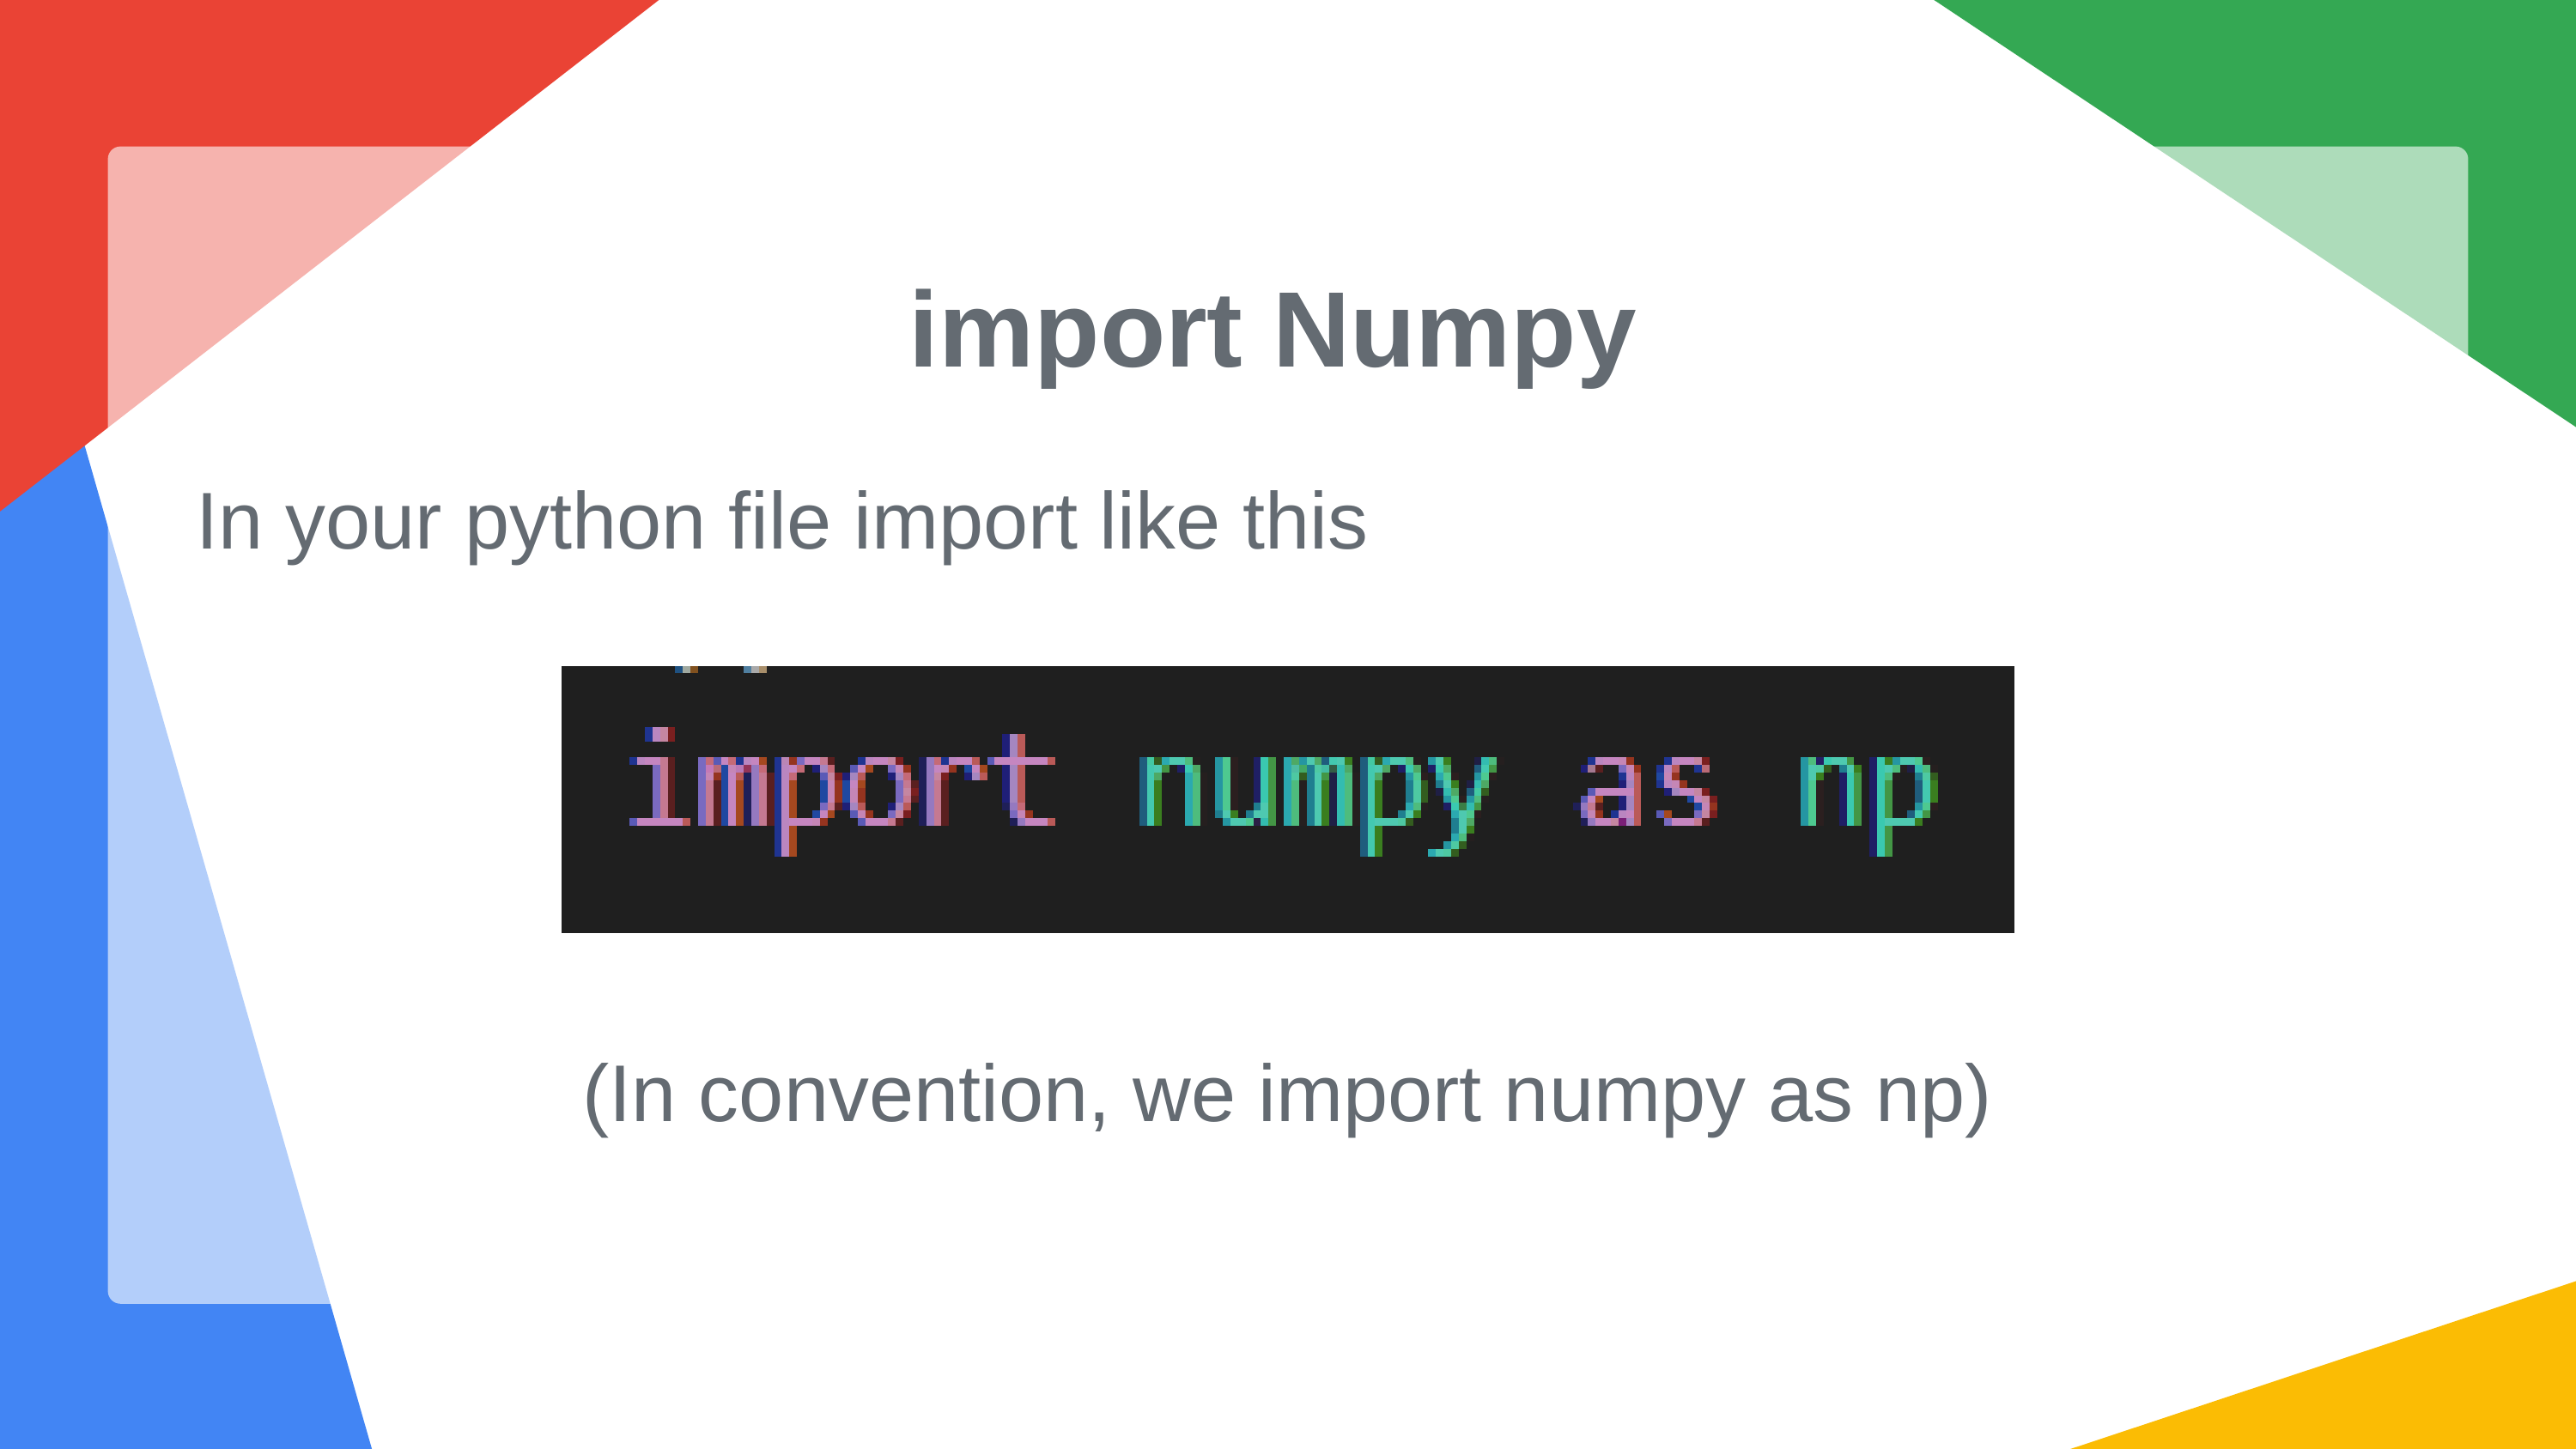

import Numpy
In your python file import like this

(In convention, we import numpy as np)